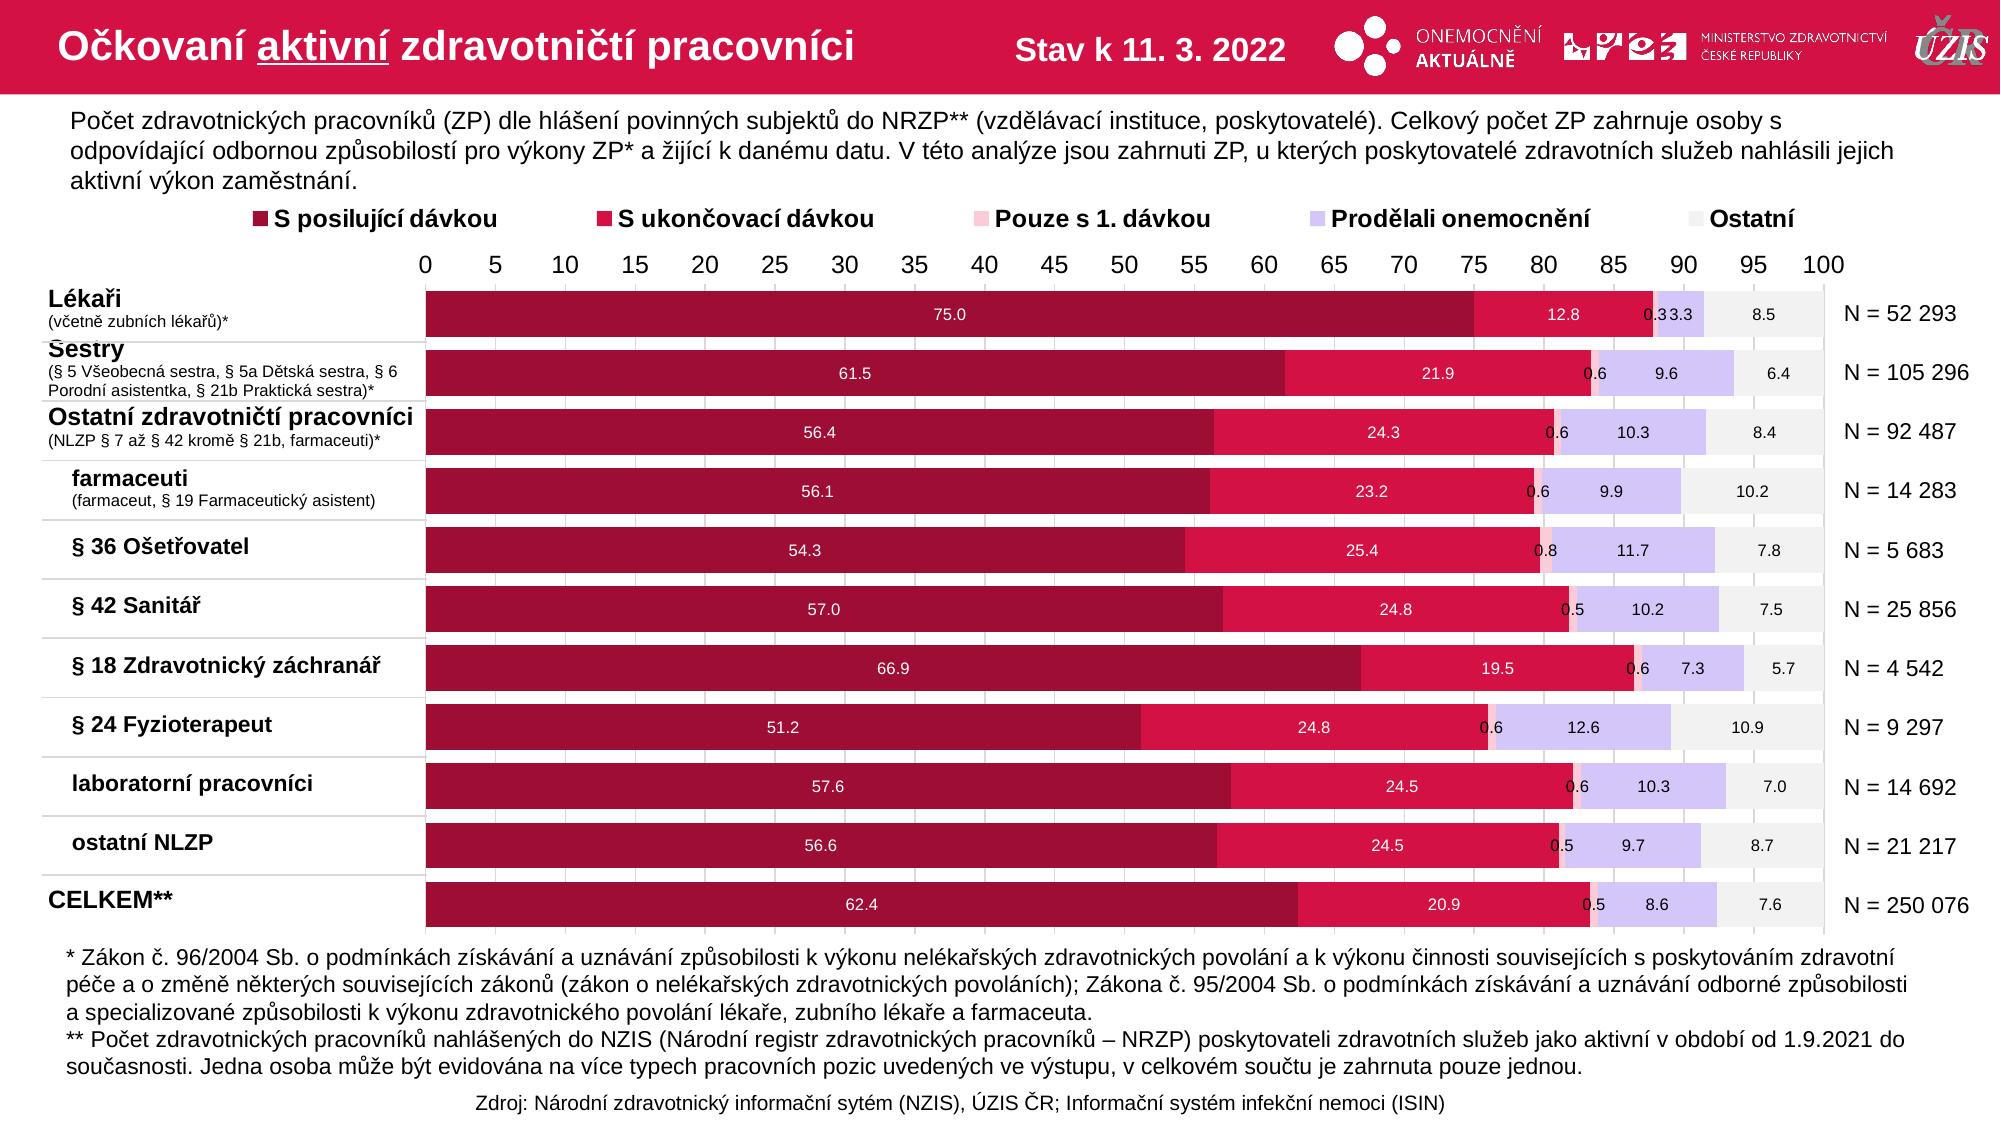

# Očkovaní aktivní zdravotničtí pracovníci
Stav k 11. 3. 2022
Počet zdravotnických pracovníků (ZP) dle hlášení povinných subjektů do NRZP** (vzdělávací instituce, poskytovatelé). Celkový počet ZP zahrnuje osoby s odpovídající odbornou způsobilostí pro výkony ZP* a žijící k danému datu. V této analýze jsou zahrnuti ZP, u kterých poskytovatelé zdravotních služeb nahlásili jejich aktivní výkon zaměstnání.

### Chart

| Category | S posilující dávkou | S ukončovací dávkou | Pouze s 1. dávkou | Prodělali onemocnění | Ostatní |
|---|---|---|---|---|---|
| Lékaři | 75.01578 | 12.77418 | 0.342302 | 3.33123 | 8.536515 |
| Sestry | 61.46862 | 21.91631 | 0.5688725 | 9.617649 | 6.428544 |
| Ostatní ZP | 56.41766 | 24.2553 | 0.5579162 | 10.33767 | 8.431455 |
|    farmaceuti | 56.10166 | 23.18841 | 0.5881117 | 9.913884 | 10.20794 |
|    § 36 Ošetřovatel | 54.28471 | 25.44431 | 0.8094316 | 11.68397 | 7.777582 |
|    § 42 Sanitář | 57.01965 | 24.76408 | 0.5491955 | 10.20266 | 7.464418 |
|    § 18 Zdravotnický záchranář | 66.93087 | 19.52884 | 0.5504183 | 7.287539 | 5.702334 |
|    § 24 Fyzioterapeut | 51.16704 | 24.8037 | 0.5808325 | 12.55244 | 10.89599 |
|    laboratorní pracovníci | 57.59597 | 24.50313 | 0.5785461 | 10.34577 | 6.976586 |
|    ostatní NLZP | 56.57256 | 24.48508 | 0.4713202 | 9.728048 | 8.742989 |
| CELKEM | 62.43342 | 20.86966 | 0.5174427 | 8.569395 | 7.610087 |
| Lékaři (včetně zubních lékařů)\* |
| --- |
| Sestry (§ 5 Všeobecná sestra, § 5a Dětská sestra, § 6 Porodní asistentka, § 21b Praktická sestra)\* |
| Ostatní zdravotničtí pracovníci (NLZP § 7 až § 42 kromě § 21b, farmaceuti)\* |
| farmaceuti (farmaceut, § 19 Farmaceutický asistent) |
| § 36 Ošetřovatel |
| § 42 Sanitář |
| § 18 Zdravotnický záchranář |
| § 24 Fyzioterapeut |
| laboratorní pracovníci |
| ostatní NLZP |
| CELKEM\*\* |
| N = 52 293 |
| --- |
| N = 105 296 |
| N = 92 487 |
| N = 14 283 |
| N = 5 683 |
| N = 25 856 |
| N = 4 542 |
| N = 9 297 |
| N = 14 692 |
| N = 21 217 |
| N = 250 076 |
* Zákon č. 96/2004 Sb. o podmínkách získávání a uznávání způsobilosti k výkonu nelékařských zdravotnických povolání a k výkonu činnosti souvisejících s poskytováním zdravotní péče a o změně některých souvisejících zákonů (zákon o nelékařských zdravotnických povoláních); Zákona č. 95/2004 Sb. o podmínkách získávání a uznávání odborné způsobilosti a specializované způsobilosti k výkonu zdravotnického povolání lékaře, zubního lékaře a farmaceuta.
** Počet zdravotnických pracovníků nahlášených do NZIS (Národní registr zdravotnických pracovníků – NRZP) poskytovateli zdravotních služeb jako aktivní v období od 1.9.2021 do současnosti. Jedna osoba může být evidována na více typech pracovních pozic uvedených ve výstupu, v celkovém součtu je zahrnuta pouze jednou.
Zdroj: Národní zdravotnický informační sytém (NZIS), ÚZIS ČR; Informační systém infekční nemoci (ISIN)